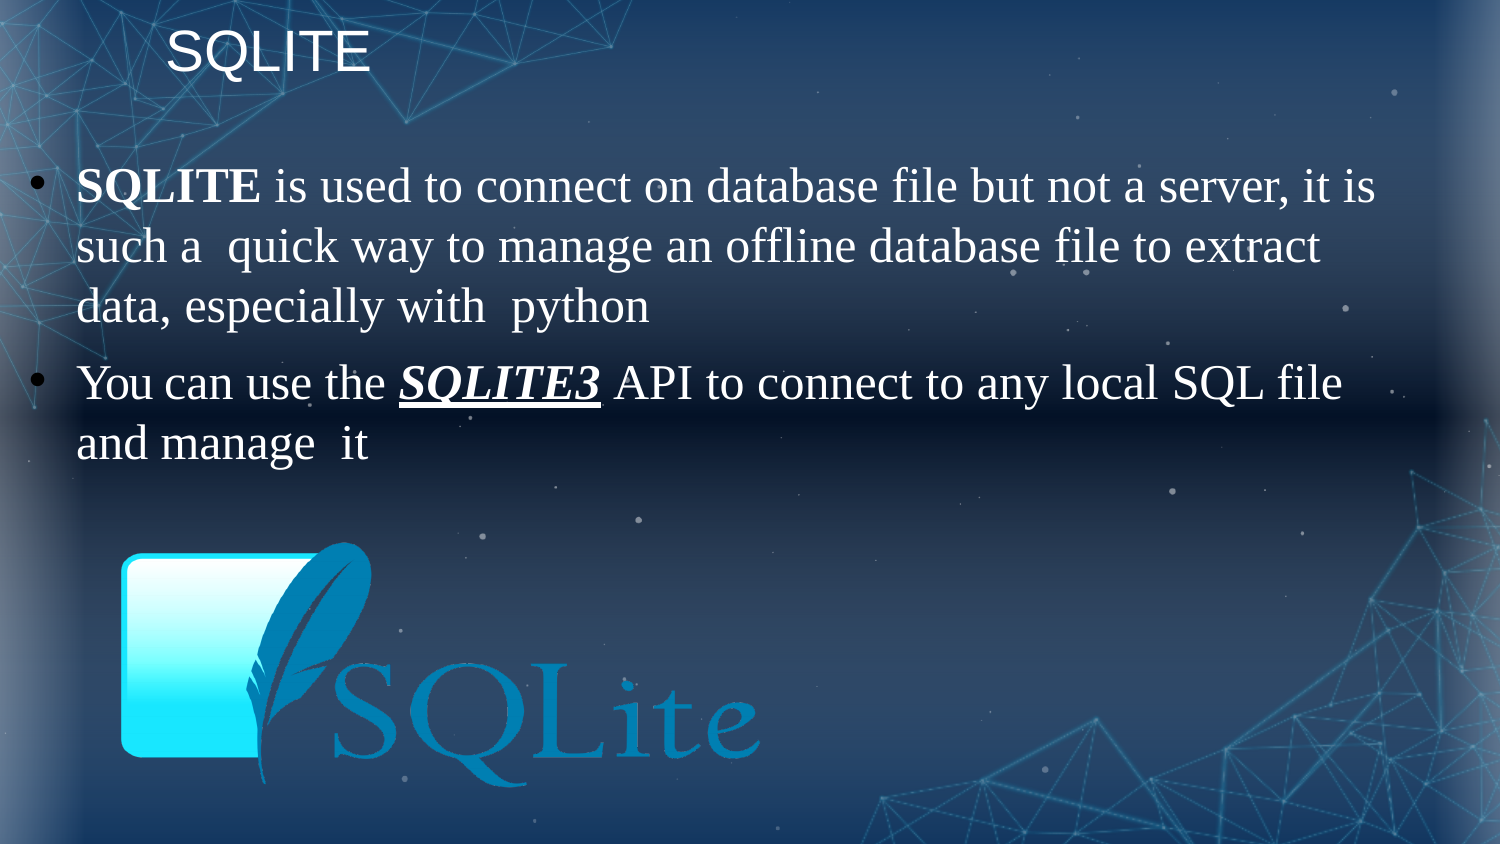

# SQLITE
SQLITE is used to connect on database file but not a server, it is such a  quick way to manage an offline database file to extract data, especially with  python
You can use the SQLITE3 API to connect to any local SQL file and manage  it